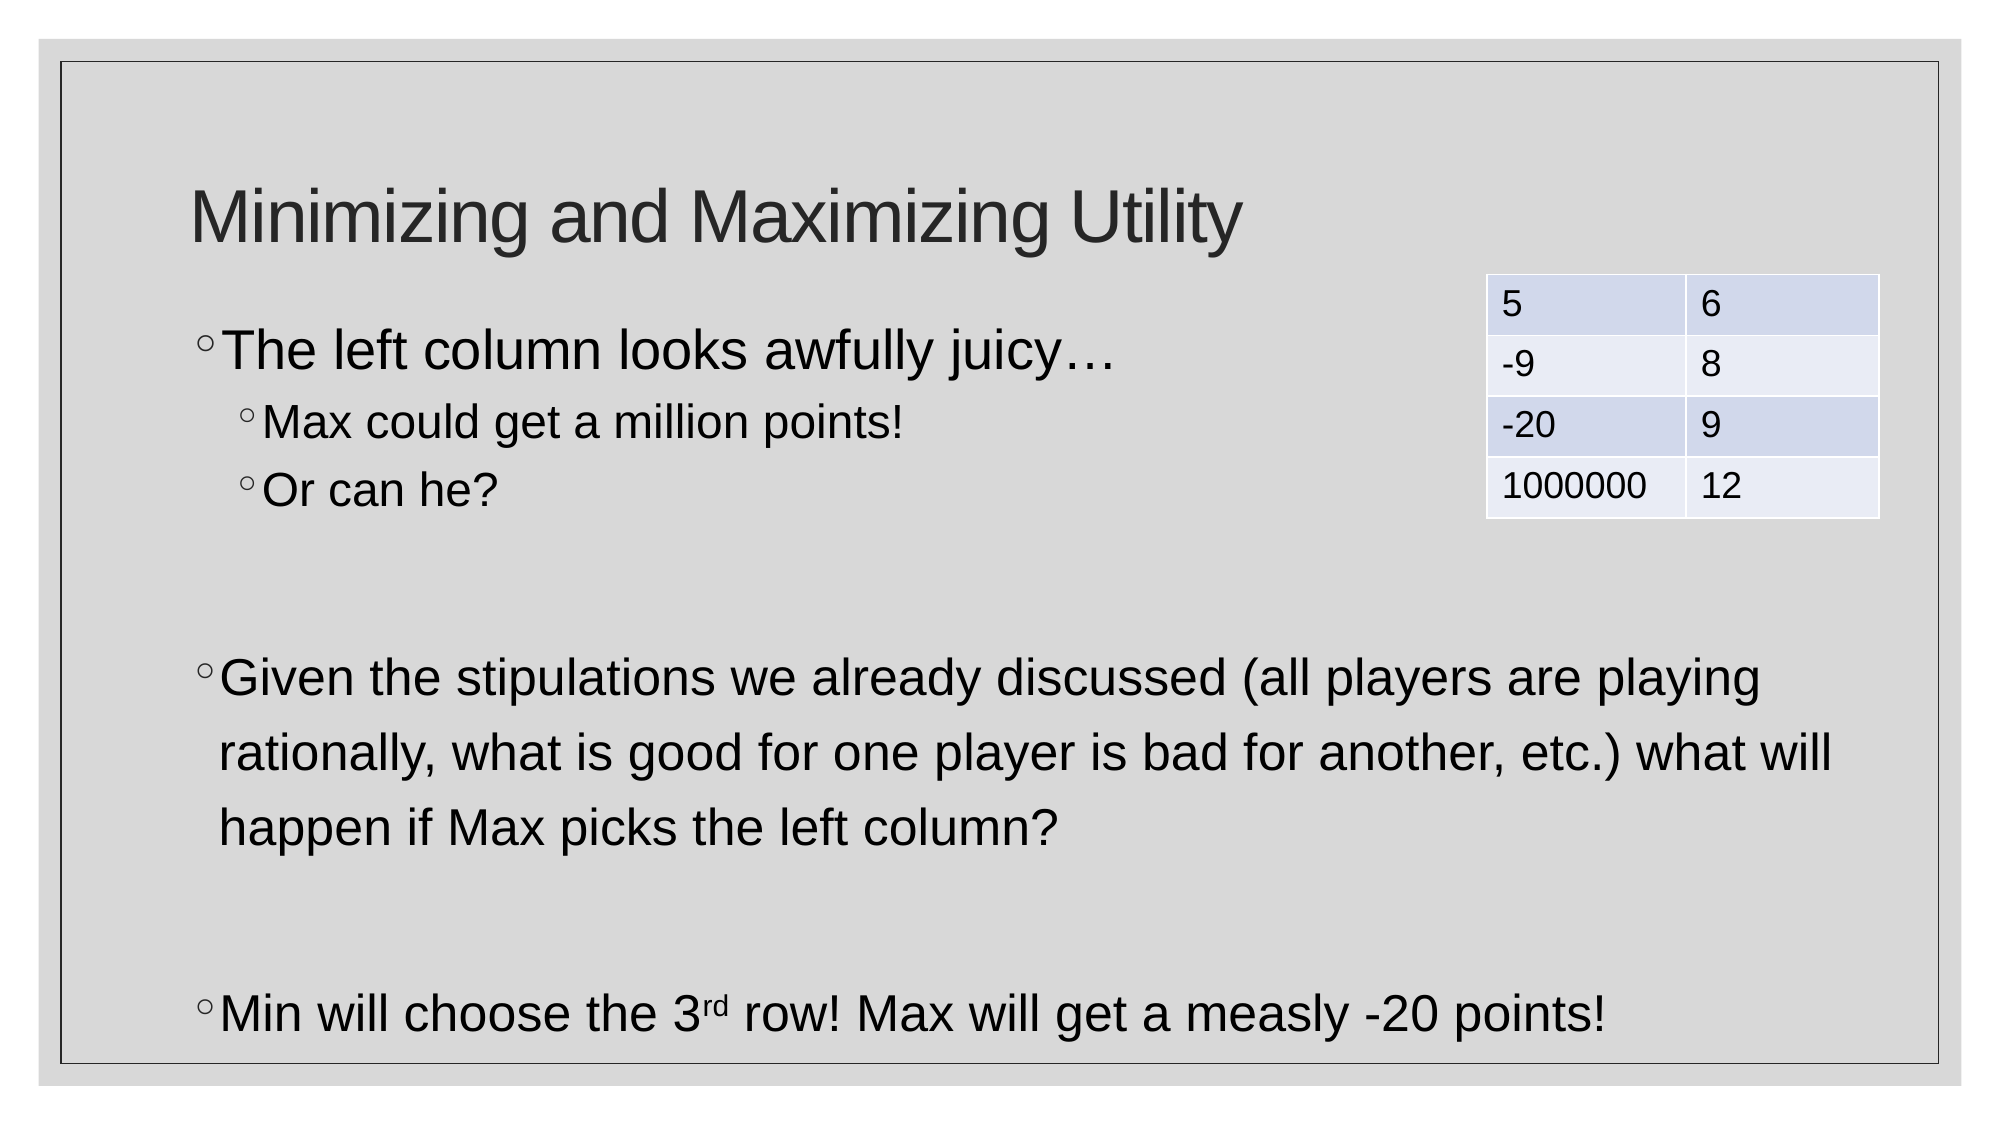

# Minimizing and Maximizing Utility
| 5 | 6 |
| --- | --- |
| -9 | 8 |
| -20 | 9 |
| 1000000 | 12 |
The left column looks awfully juicy…
Max could get a million points!
Or can he?

Given the stipulations we already discussed (all players are playing rationally, what is good for one player is bad for another, etc.) what will happen if Max picks the left column?

Min will choose the 3rd row! Max will get a measly -20 points!